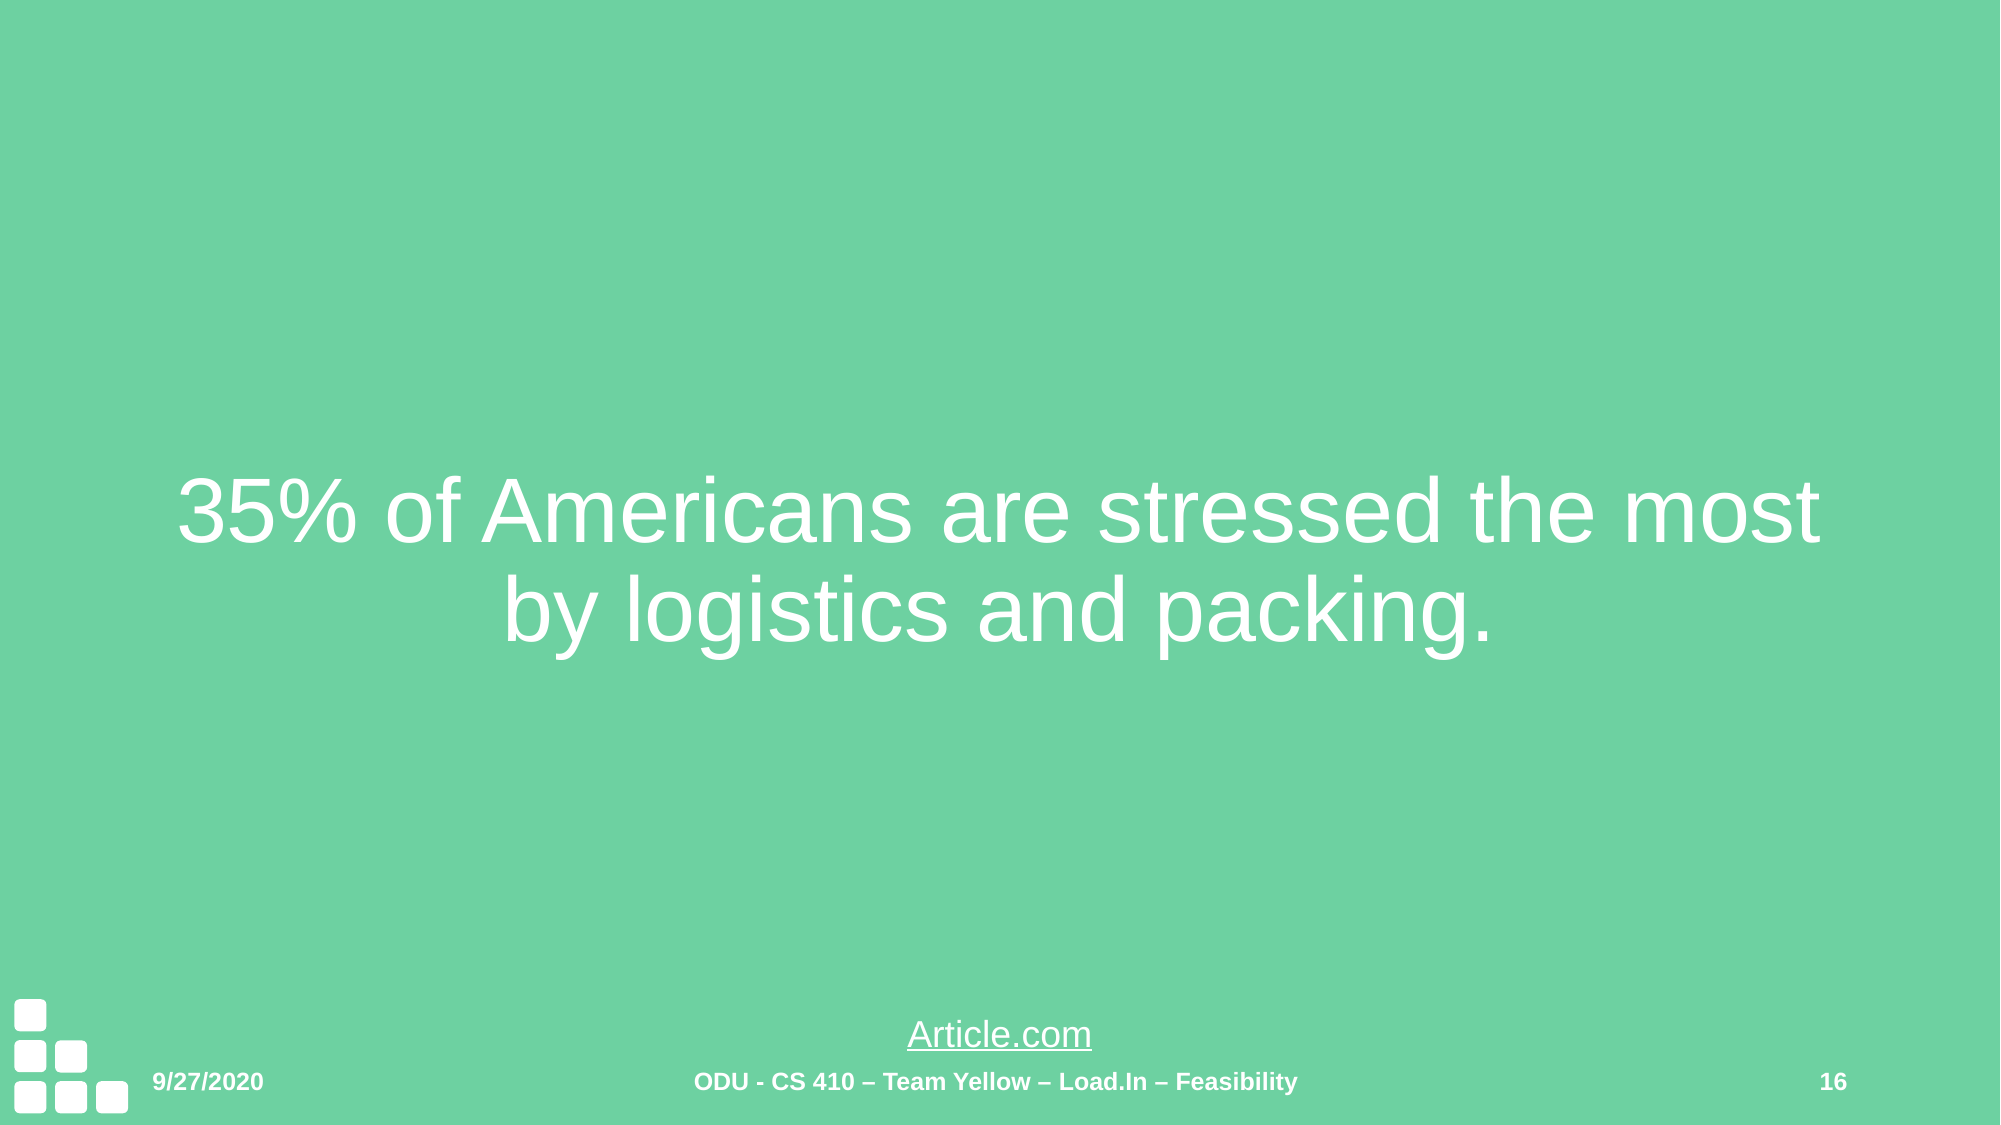

# 35% of Americans are stressed the most by logistics and packing.

Article.com
9/27/2020
ODU - CS 410 – Team Yellow – Load.In – Feasibility
16